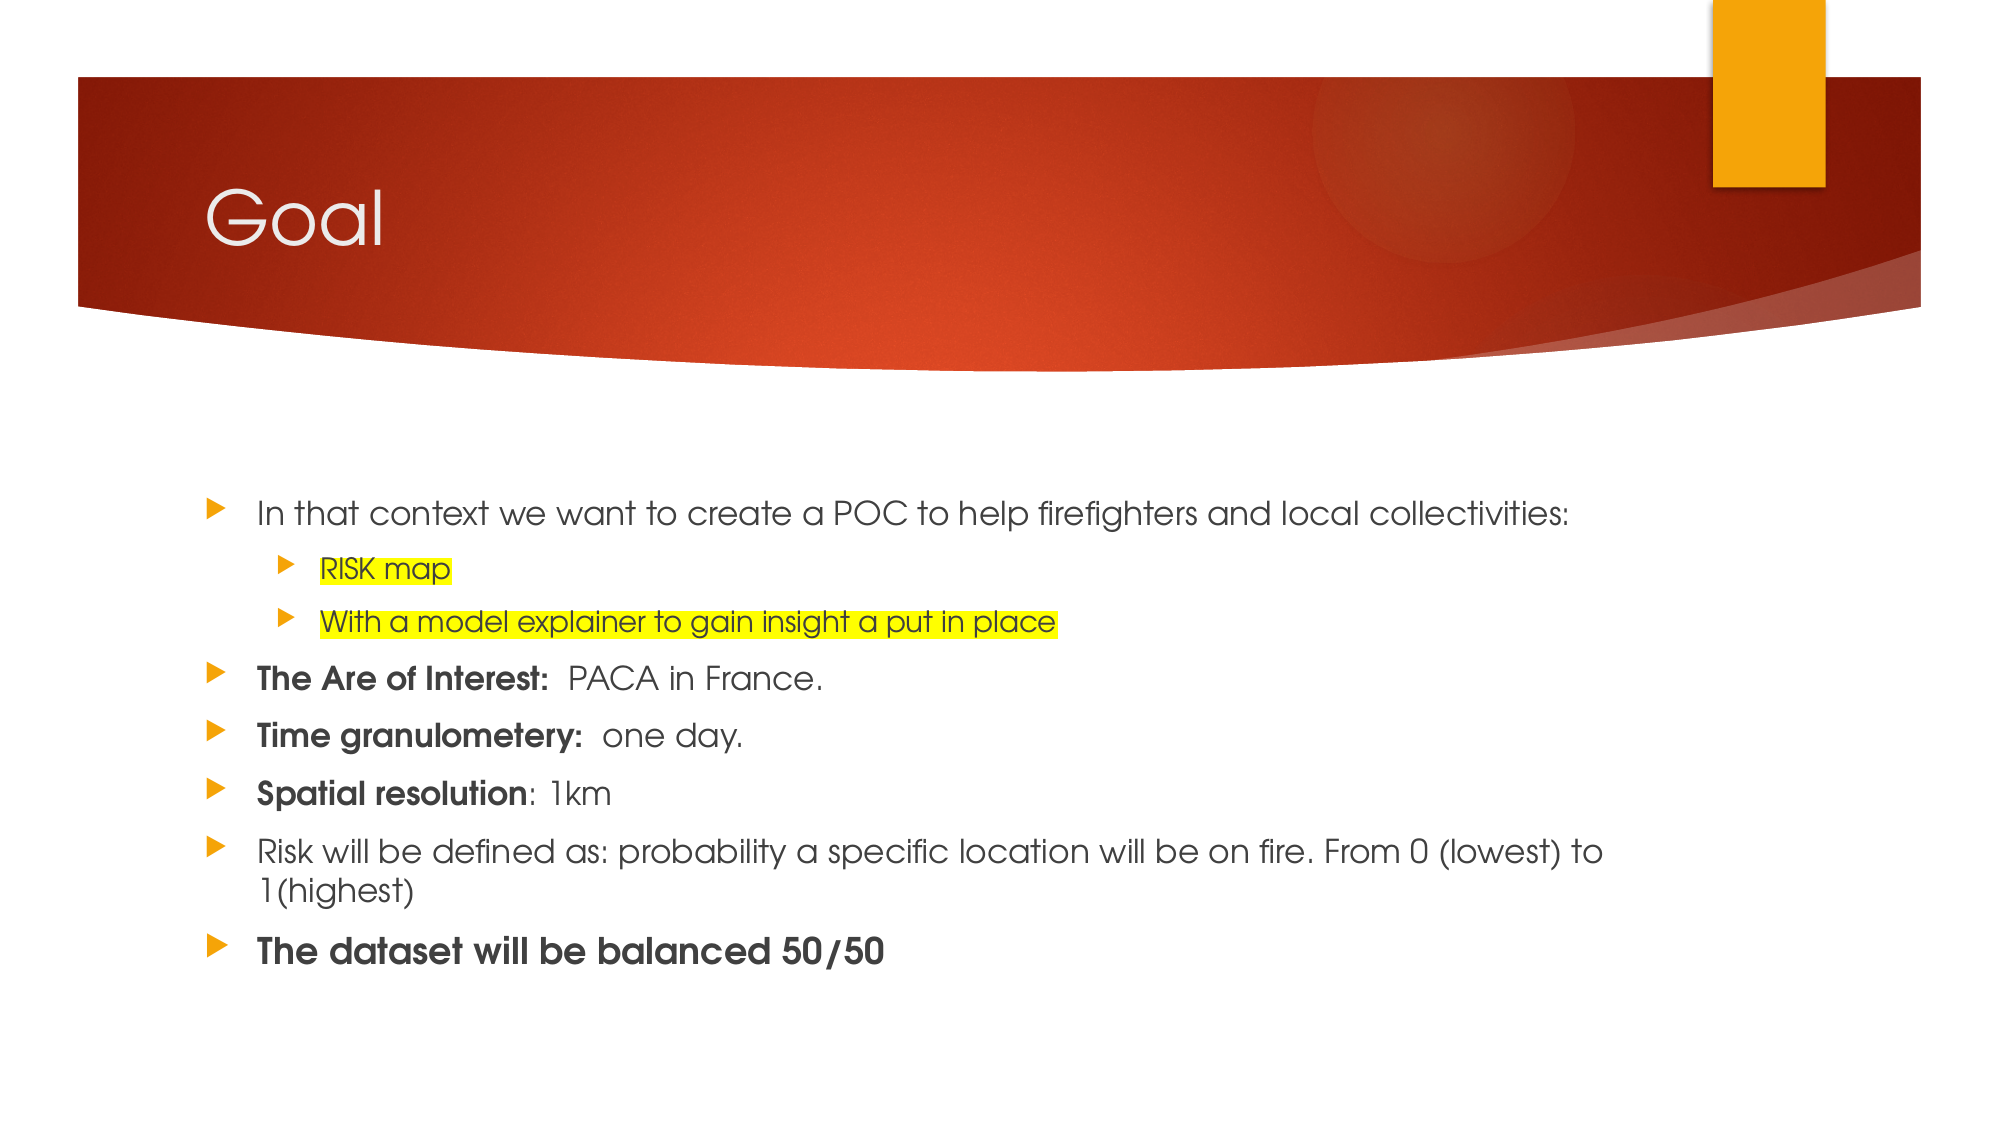

# Goal

In that context we want to create a POC to help firefighters and local collectivities:
RISK map
With a model explainer to gain insight a put in place
The Are of Interest:  PACA in France.
Time granulometery:  one day.
Spatial resolution: 1km
Risk will be defined as: probability a specific location will be on fire. From 0 (lowest) to 1(highest)
The dataset will be balanced 50/50